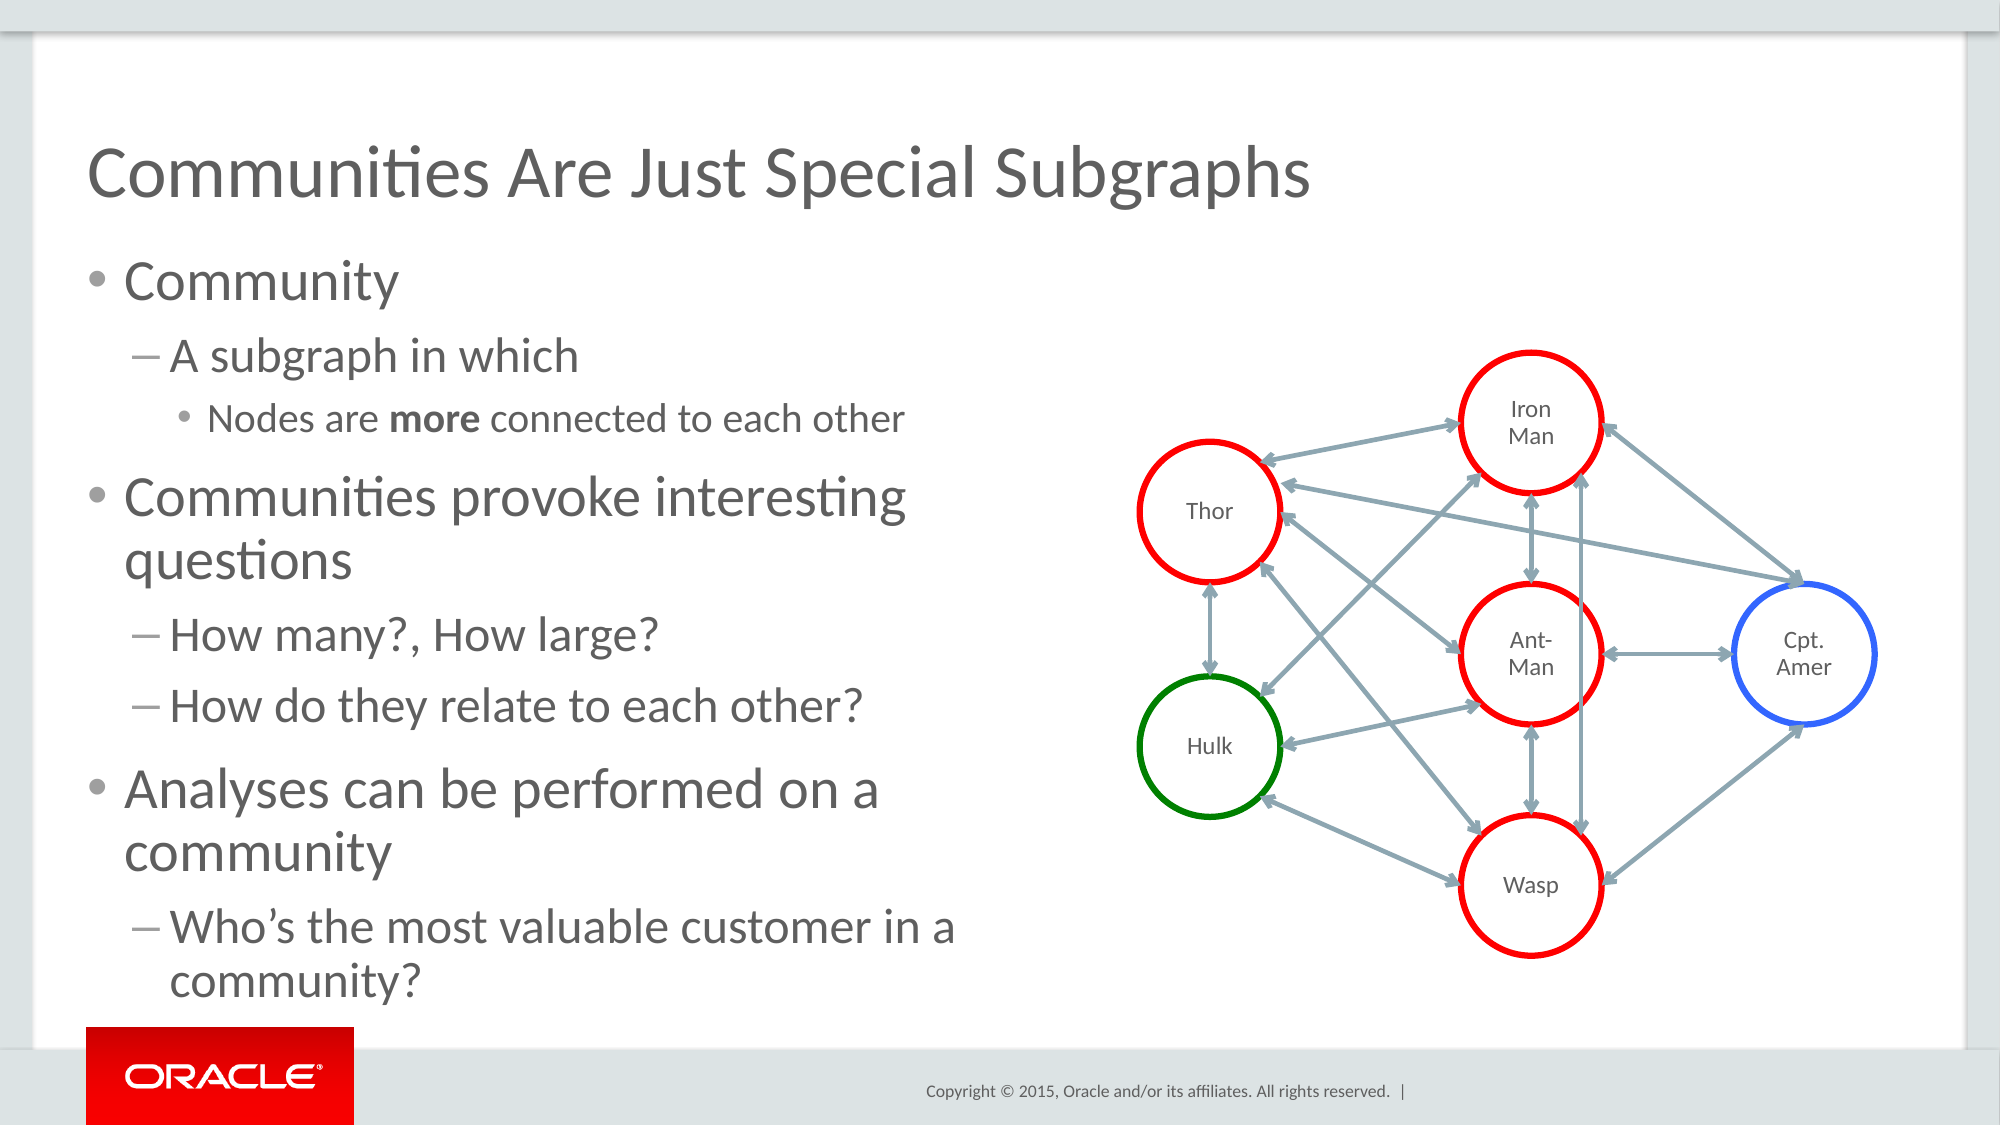

# Communities Are Just Special Subgraphs
Community
A subgraph in which
Nodes are more connected to each other
Communities provoke interesting questions
How many?, How large?
How do they relate to each other?
Analyses can be performed on a community
Who’s the most valuable customer in a community?
Iron Man
Cpt.
Amer
Thor
Ant-Man
Hulk
Wasp